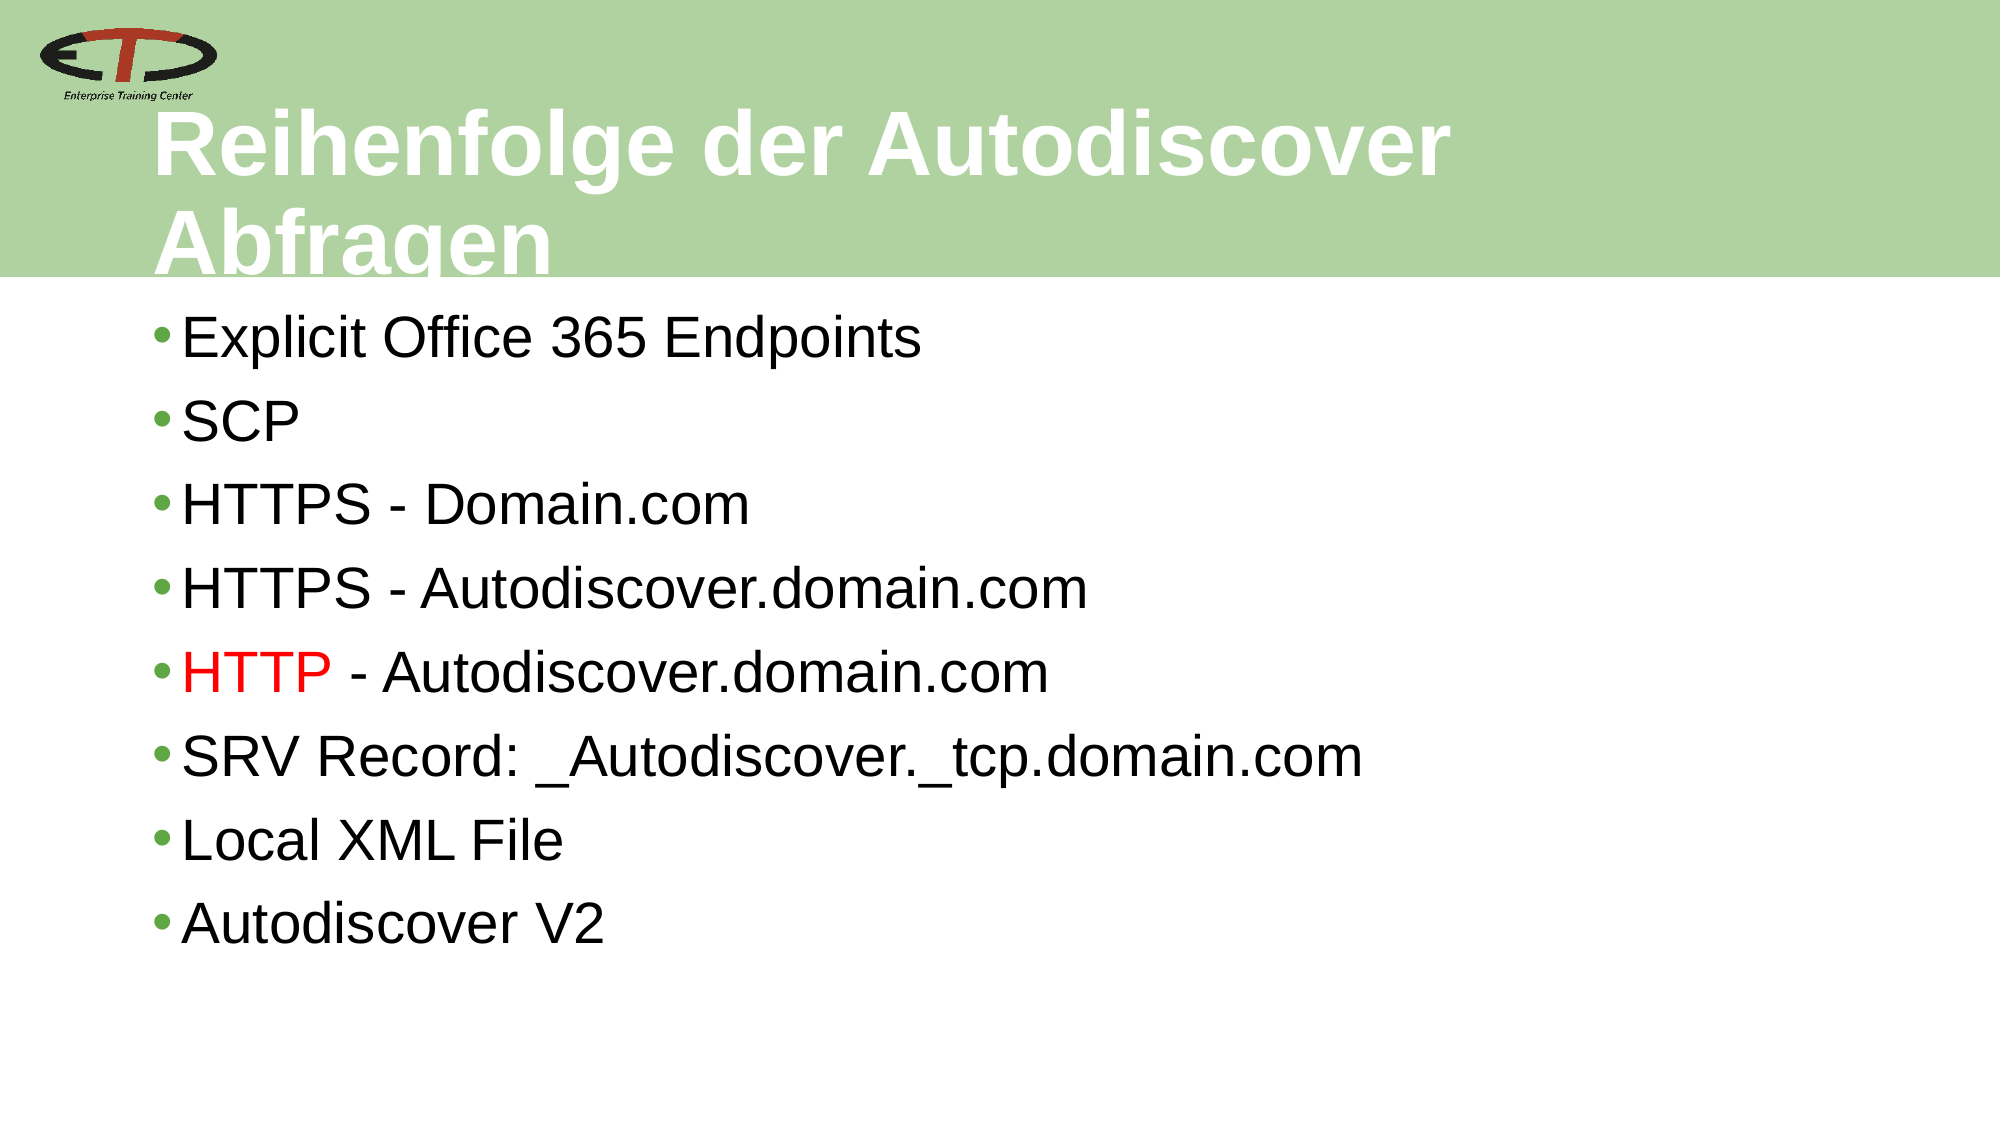

# Reihenfolge der Autodiscover Abfragen
Explicit Office 365 Endpoints
SCP
HTTPS - Domain.com
HTTPS - Autodiscover.domain.com
HTTP - Autodiscover.domain.com
SRV Record: _Autodiscover._tcp.domain.com
Local XML File
Autodiscover V2